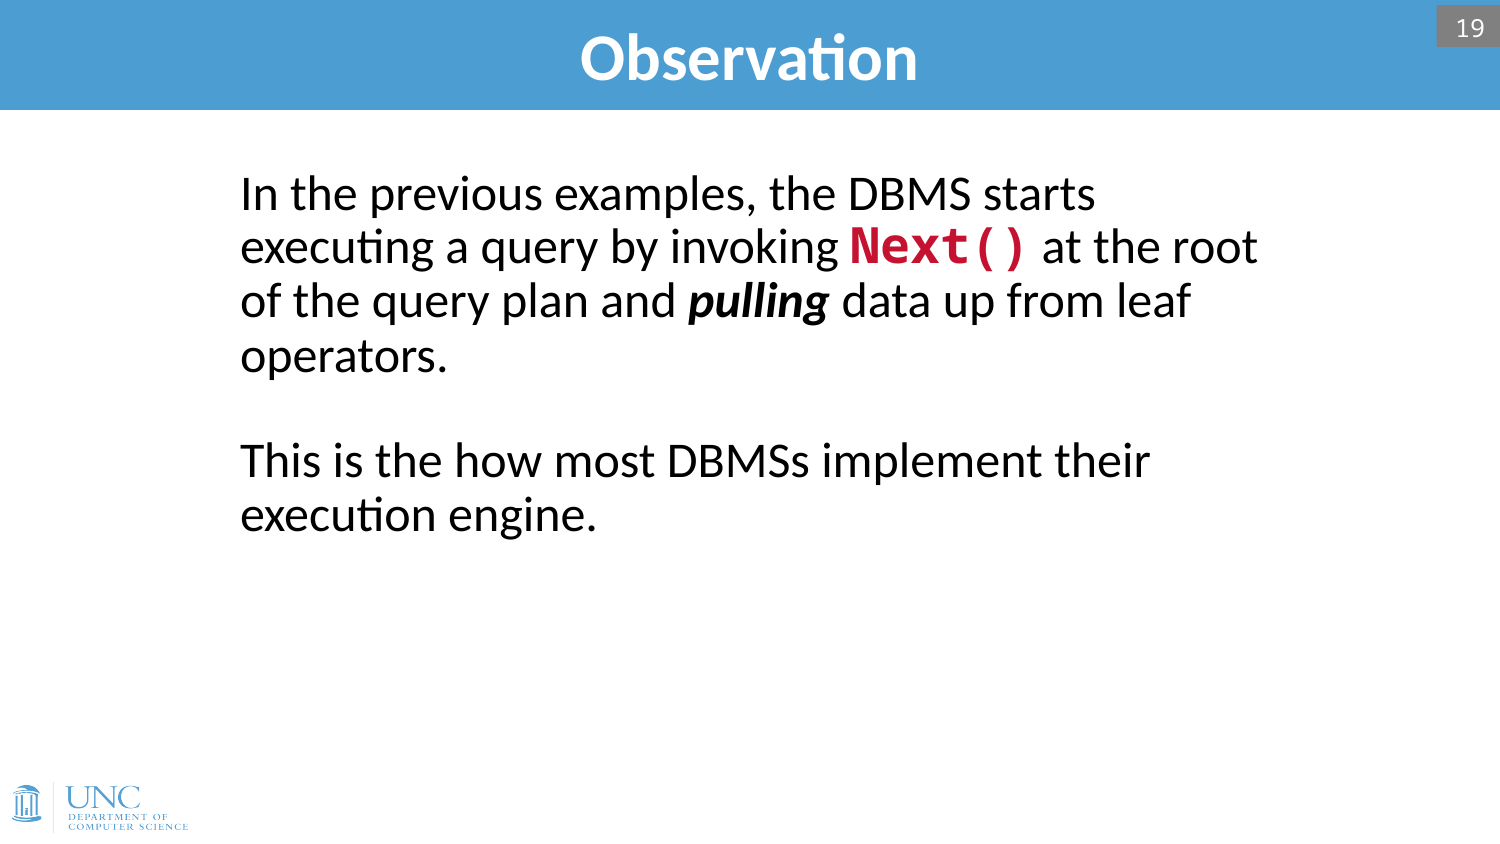

# Observation
19
In the previous examples, the DBMS starts executing a query by invoking Next() at the root of the query plan and pulling data up from leaf operators.

This is the how most DBMSs implement their execution engine.